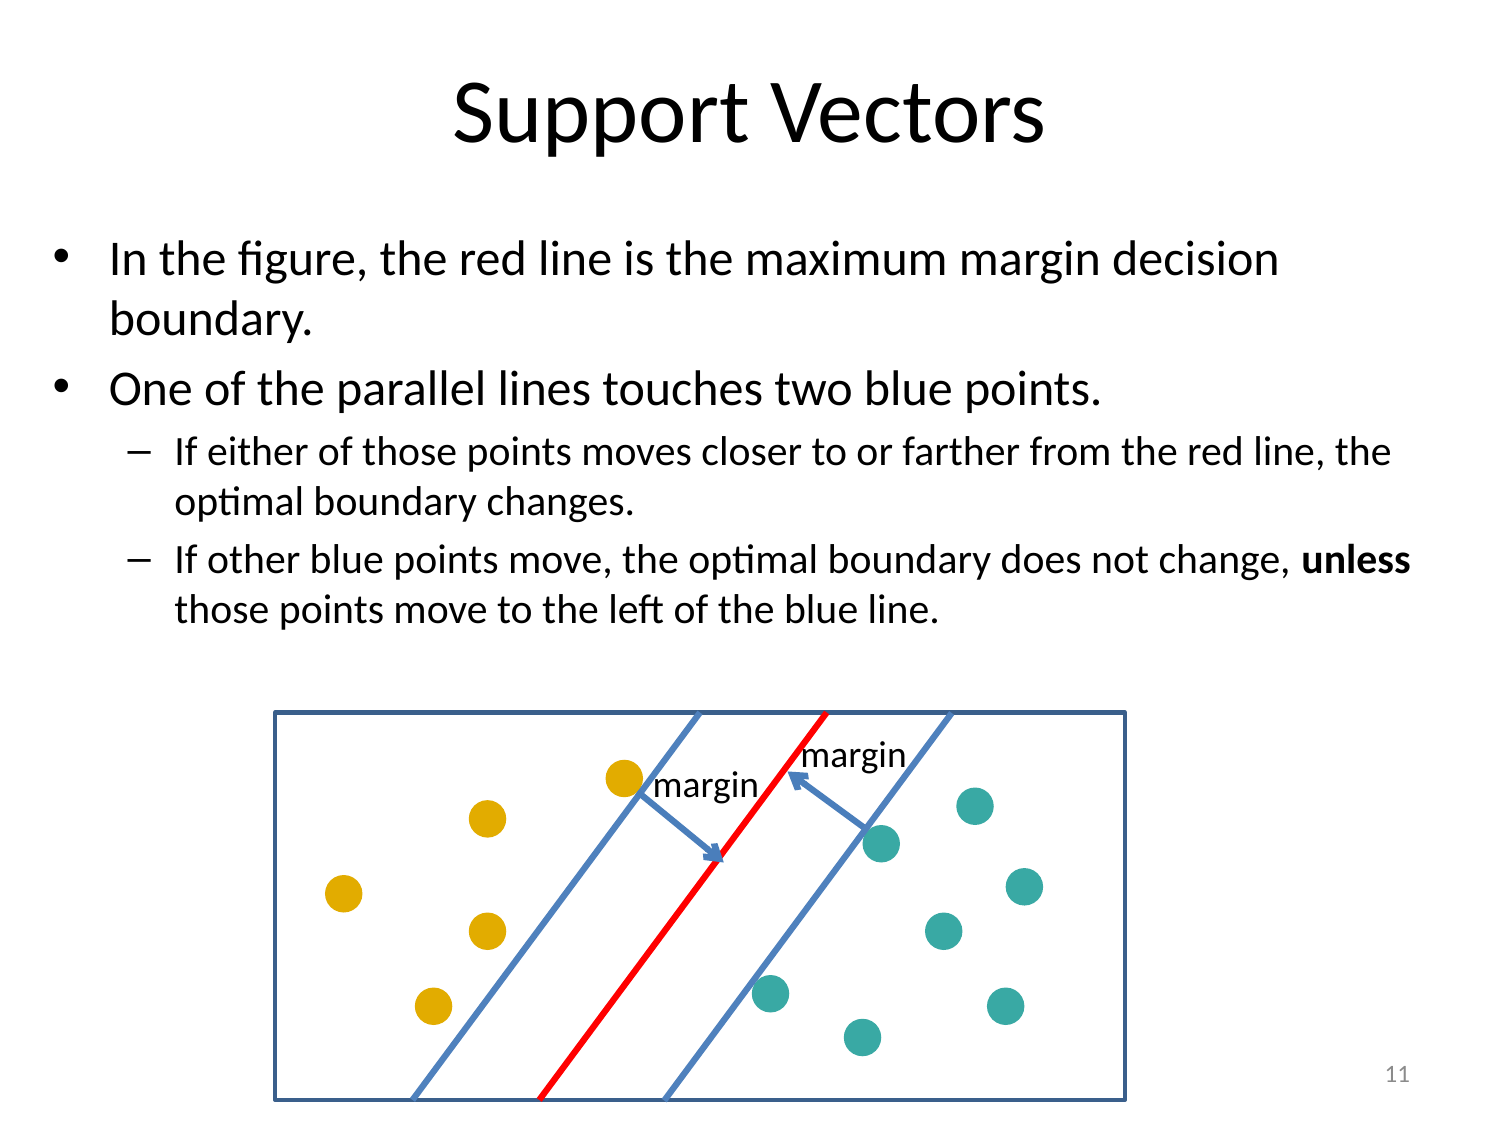

# Support Vectors
In the figure, the red line is the maximum margin decision boundary.
One of the parallel lines touches two blue points.
If either of those points moves closer to or farther from the red line, the optimal boundary changes.
If other blue points move, the optimal boundary does not change, unless those points move to the left of the blue line.

margin
margin
11